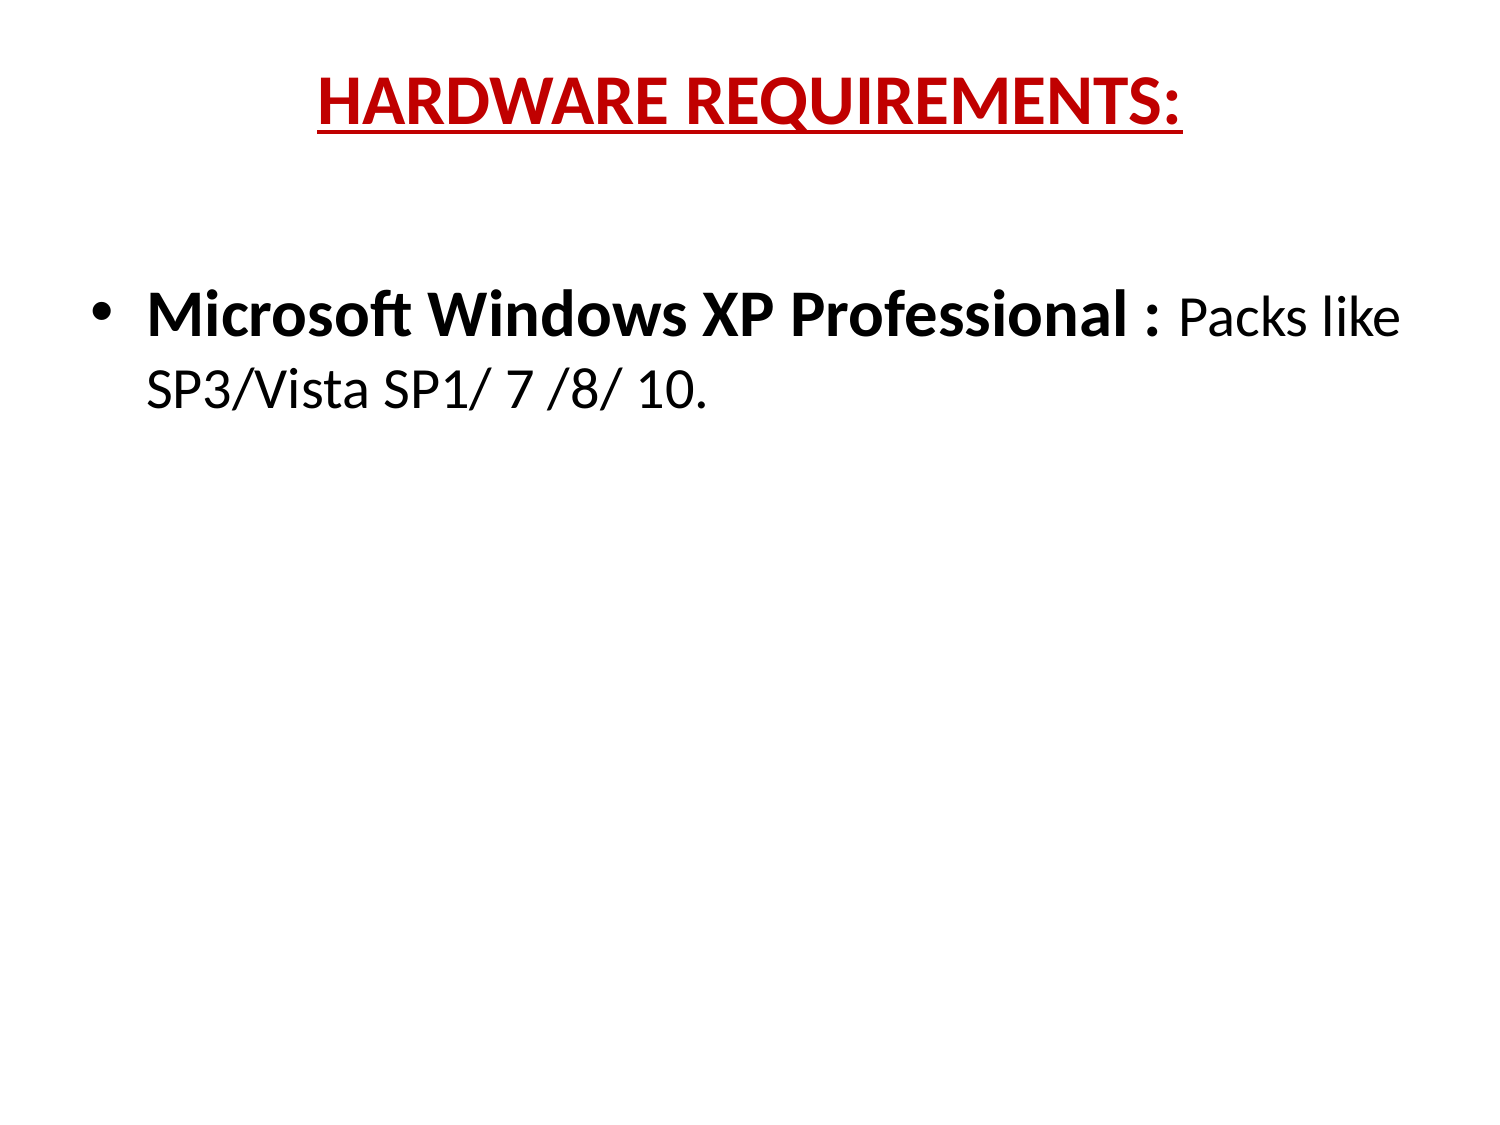

# HARDWARE REQUIREMENTS:
Microsoft Windows XP Professional : Packs like SP3/Vista SP1/ 7 /8/ 10.